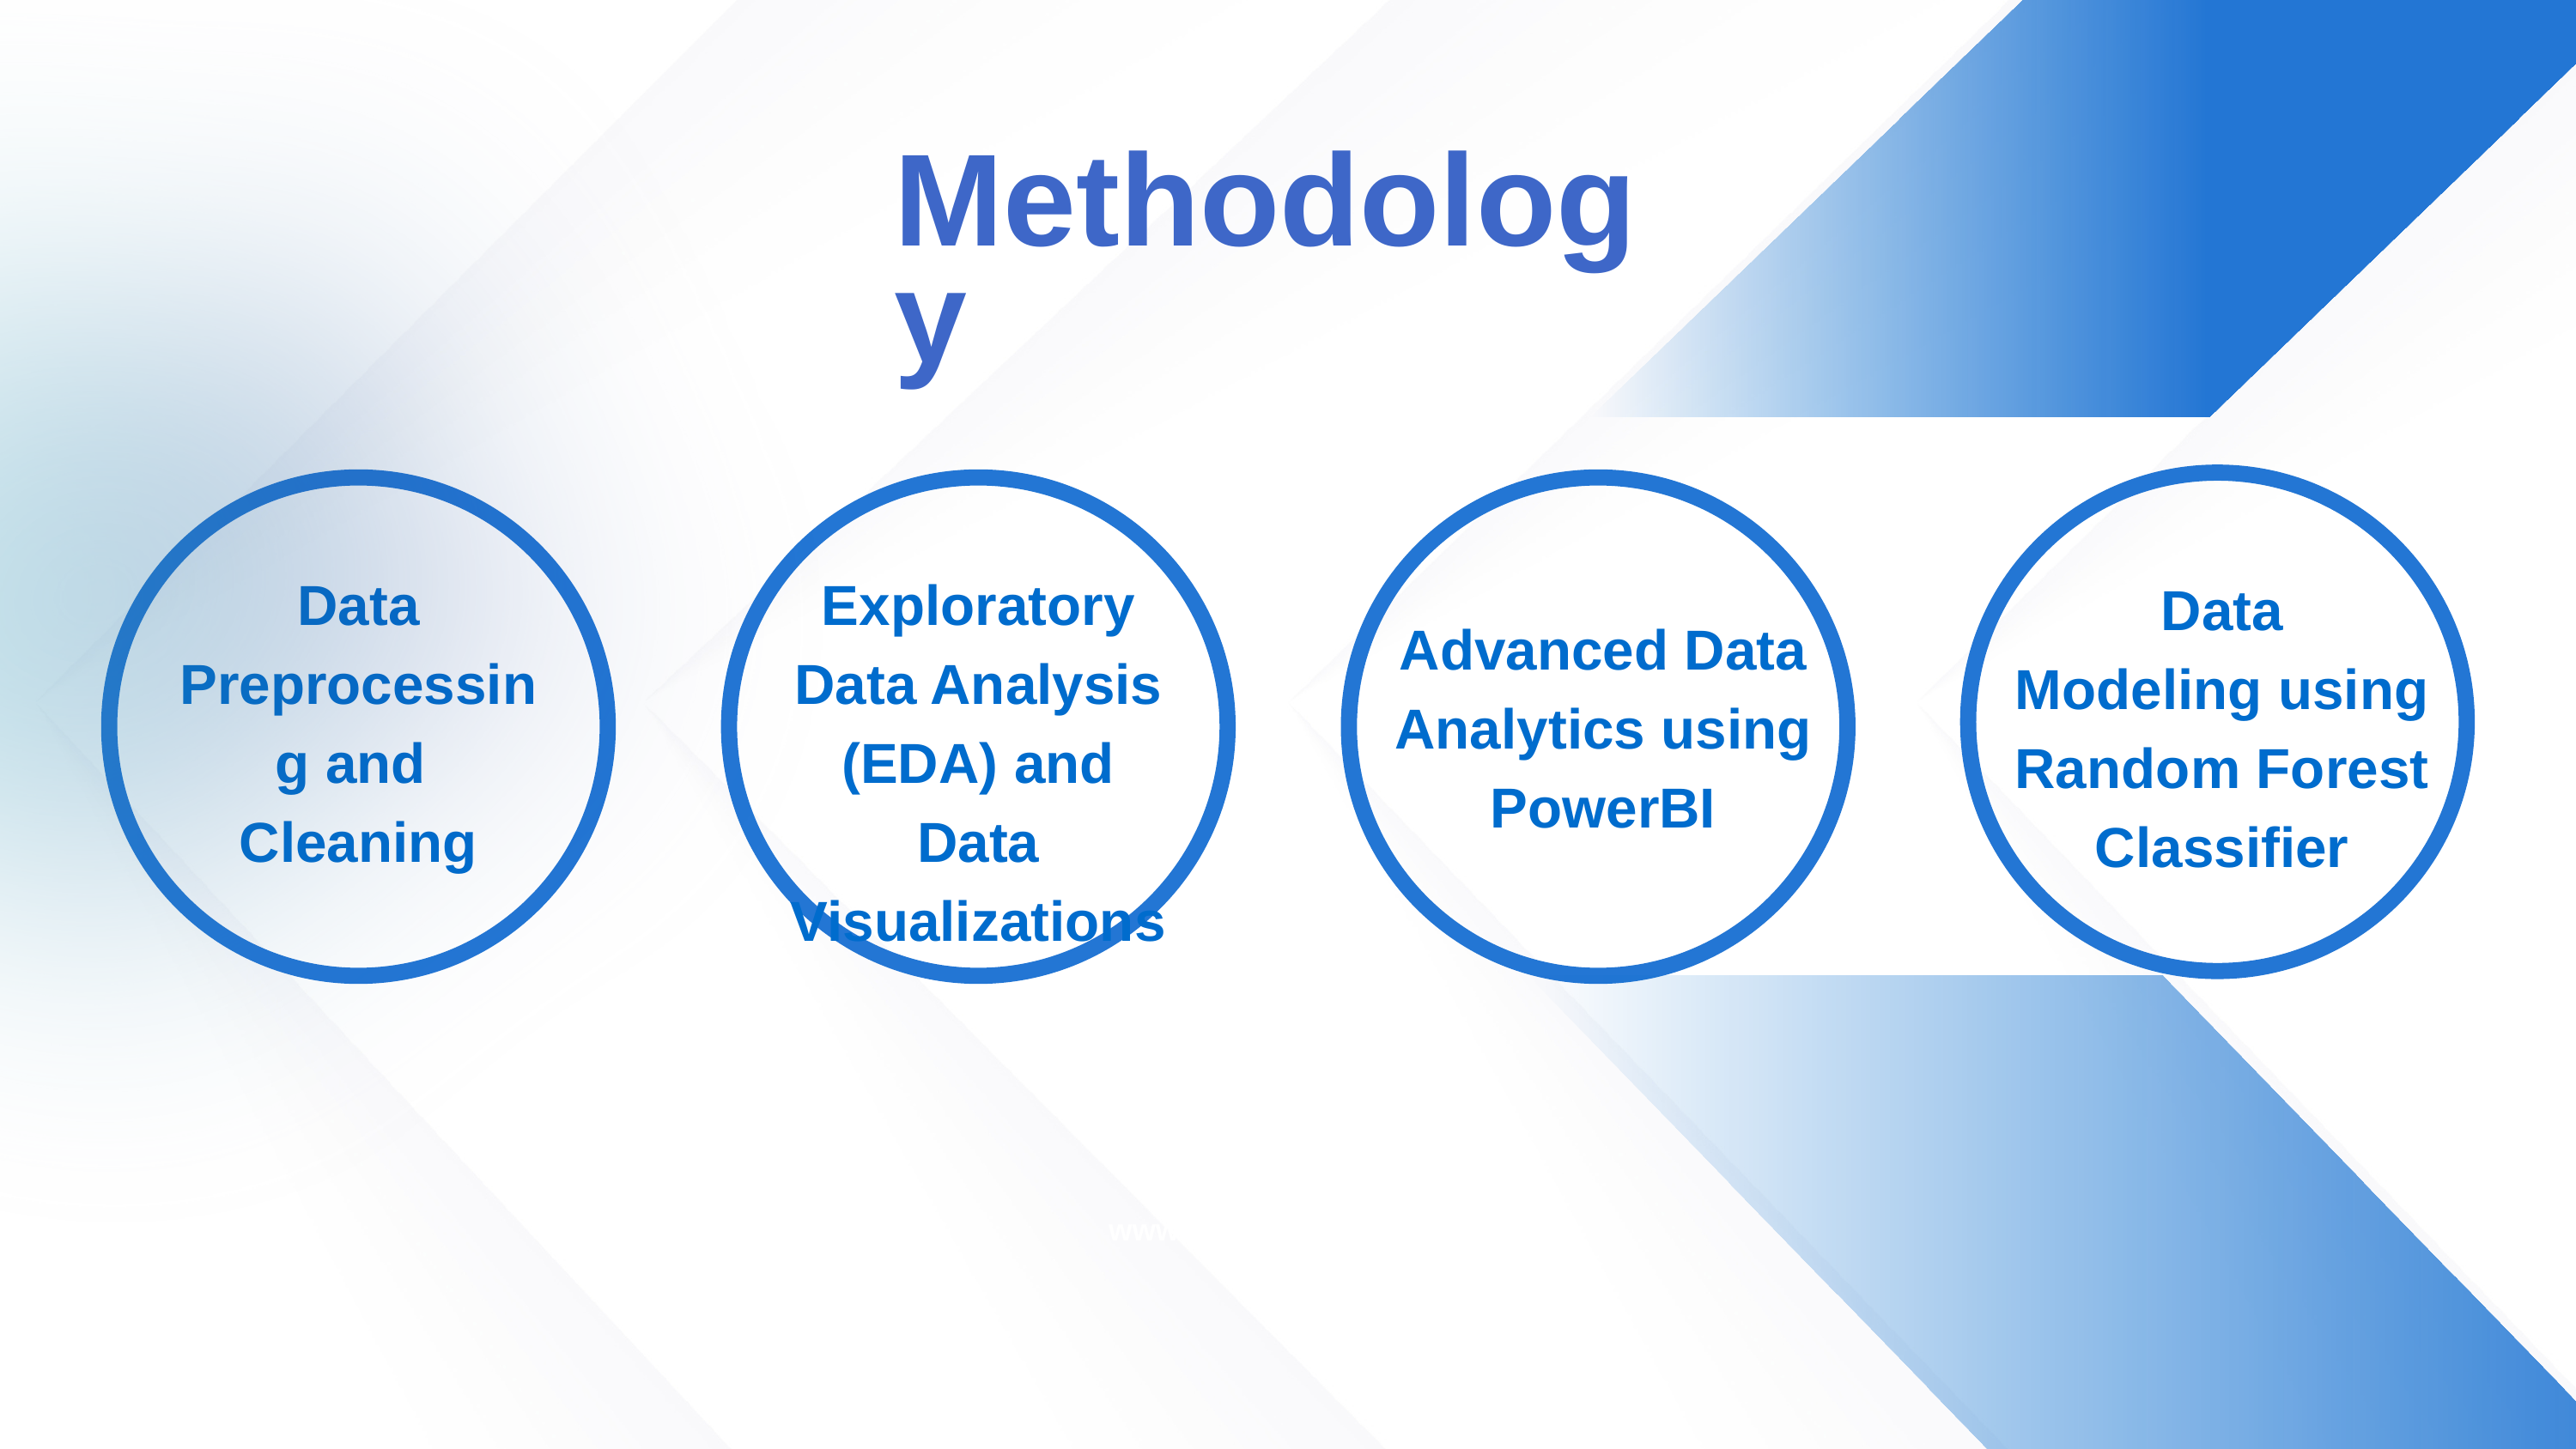

Methodology

Data Preprocessing and
Cleaning
Exploratory Data Analysis (EDA) and Data Visualizations
Data
Modeling using Random Forest Classifier
Advanced Data Analytics using PowerBI

www.reallygreatsite.com